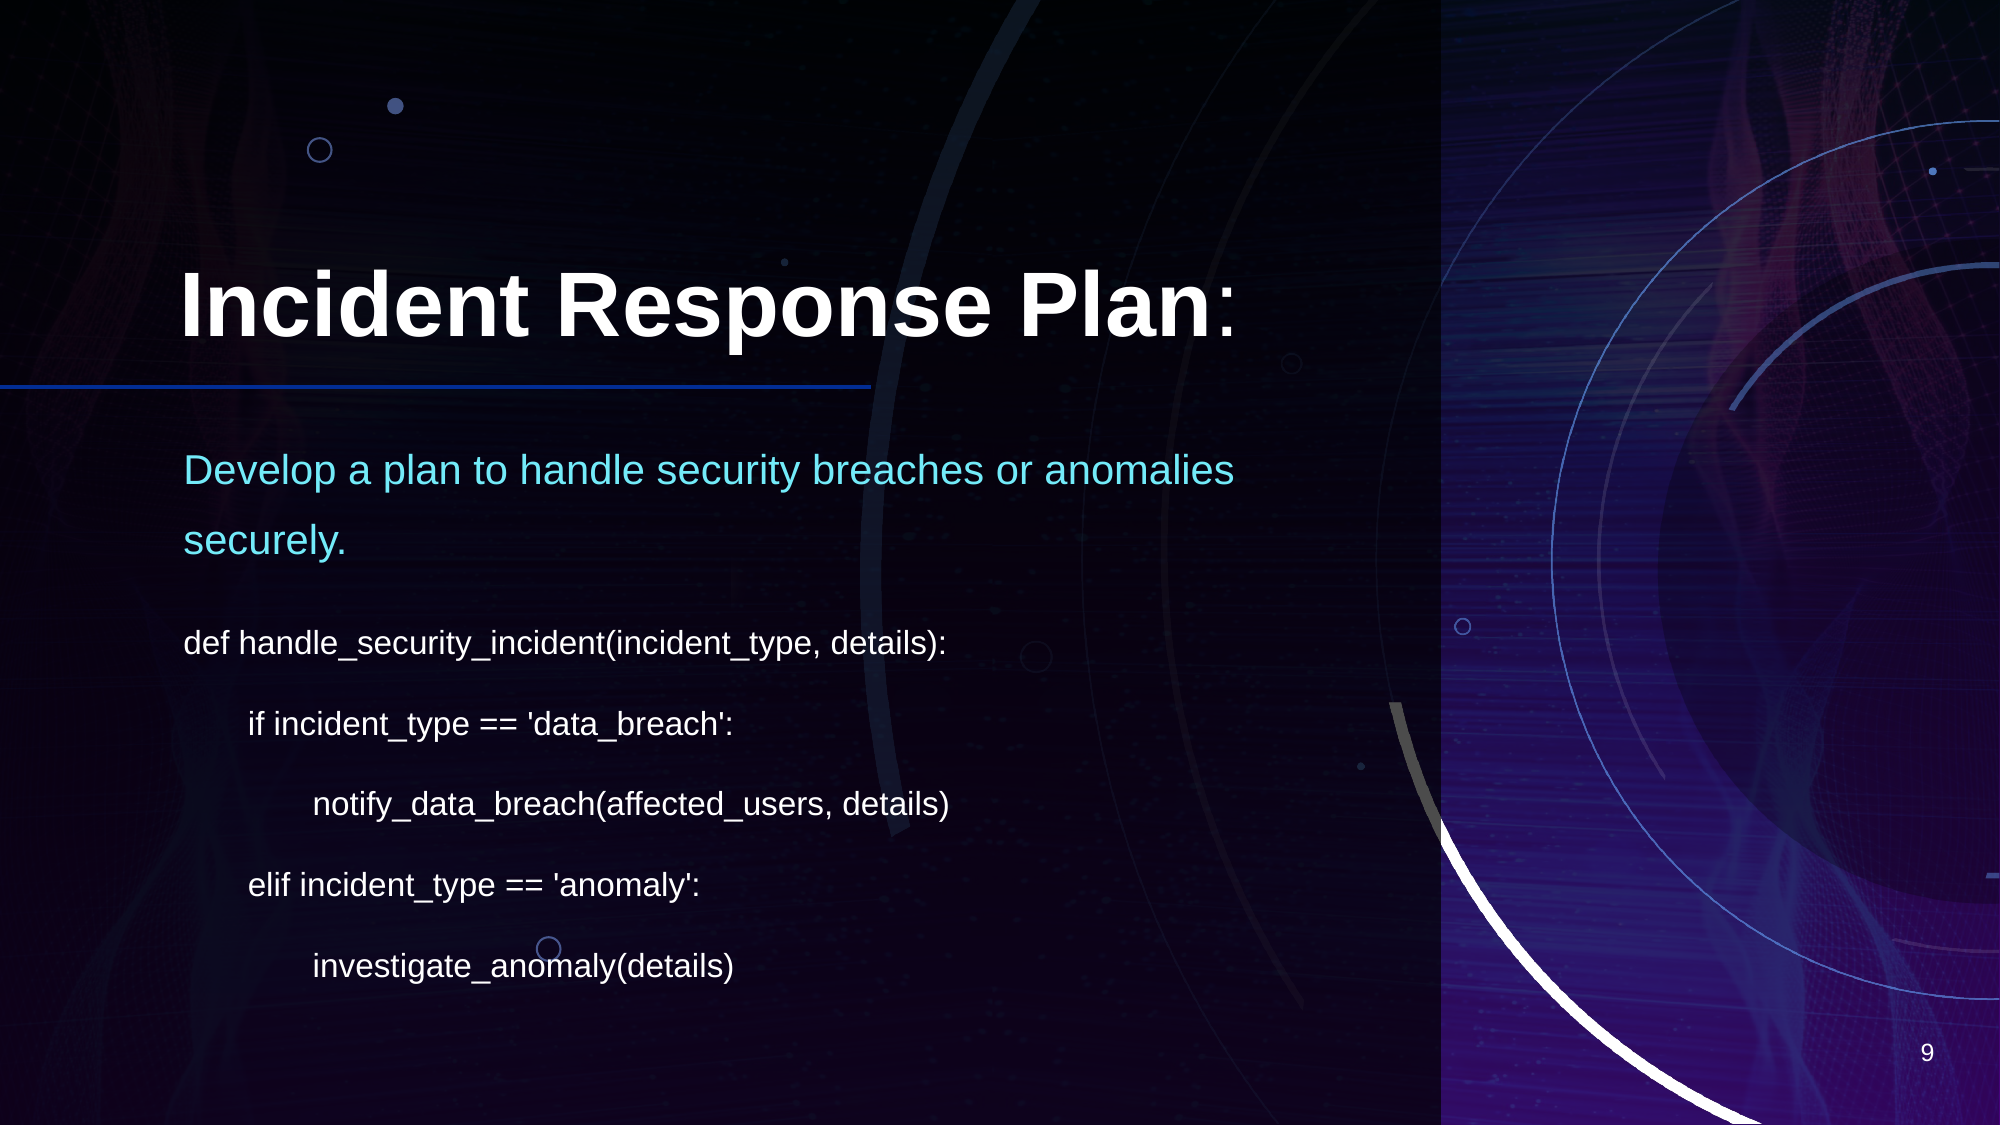

# Incident Response Plan:
Develop a plan to handle security breaches or anomalies securely.

def handle_security_incident(incident_type, details):
       if incident_type == 'data_breach':
              notify_data_breach(affected_users, details)
       elif incident_type == 'anomaly':
              investigate_anomaly(details)

9